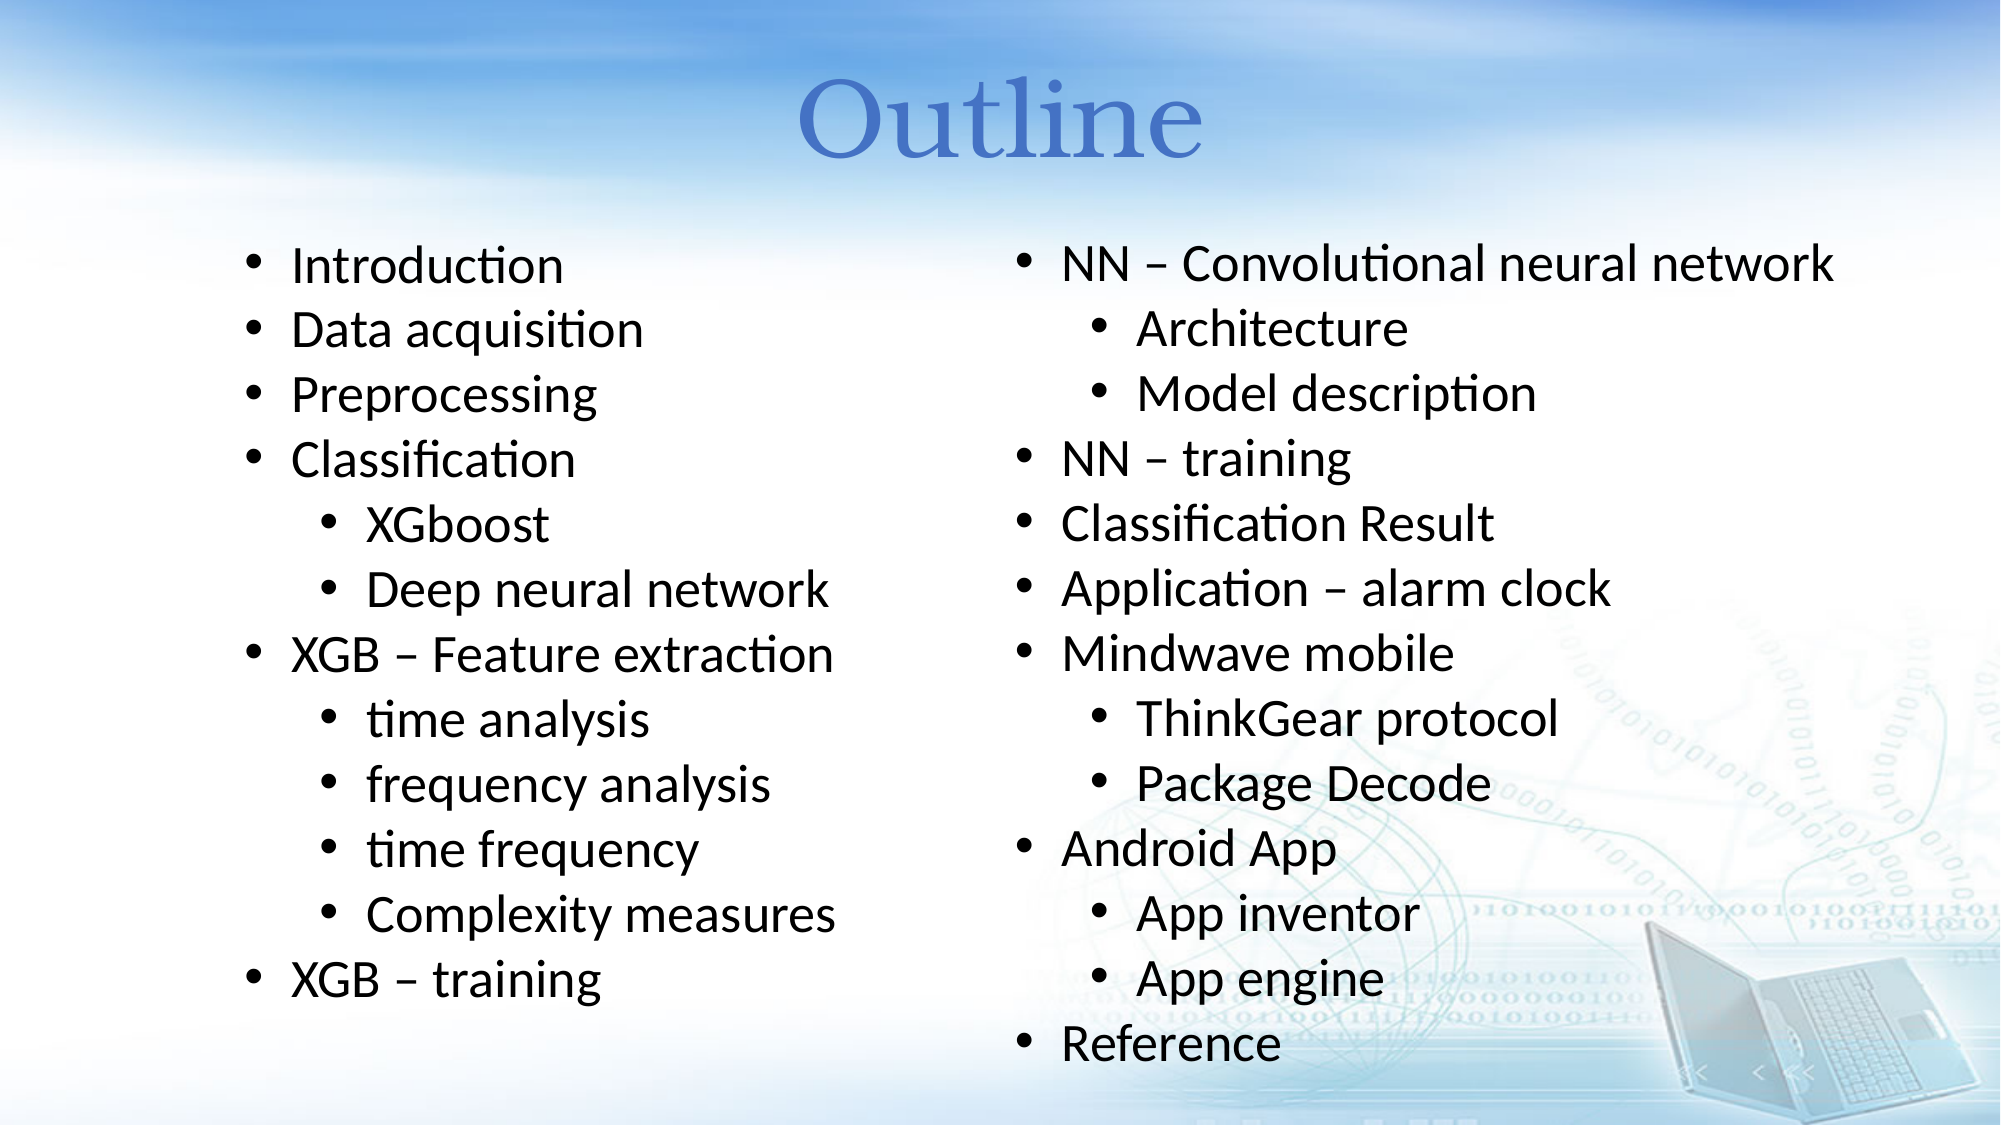

Outline
NN – Convolutional neural network
Architecture
Model description
NN – training
Classification Result
Application – alarm clock
Mindwave mobile
ThinkGear protocol
Package Decode
Android App
App inventor
App engine
Reference

Introduction
Data acquisition
Preprocessing
Classification
XGboost
Deep neural network
XGB – Feature extraction
time analysis
frequency analysis
time frequency
Complexity measures
XGB – training